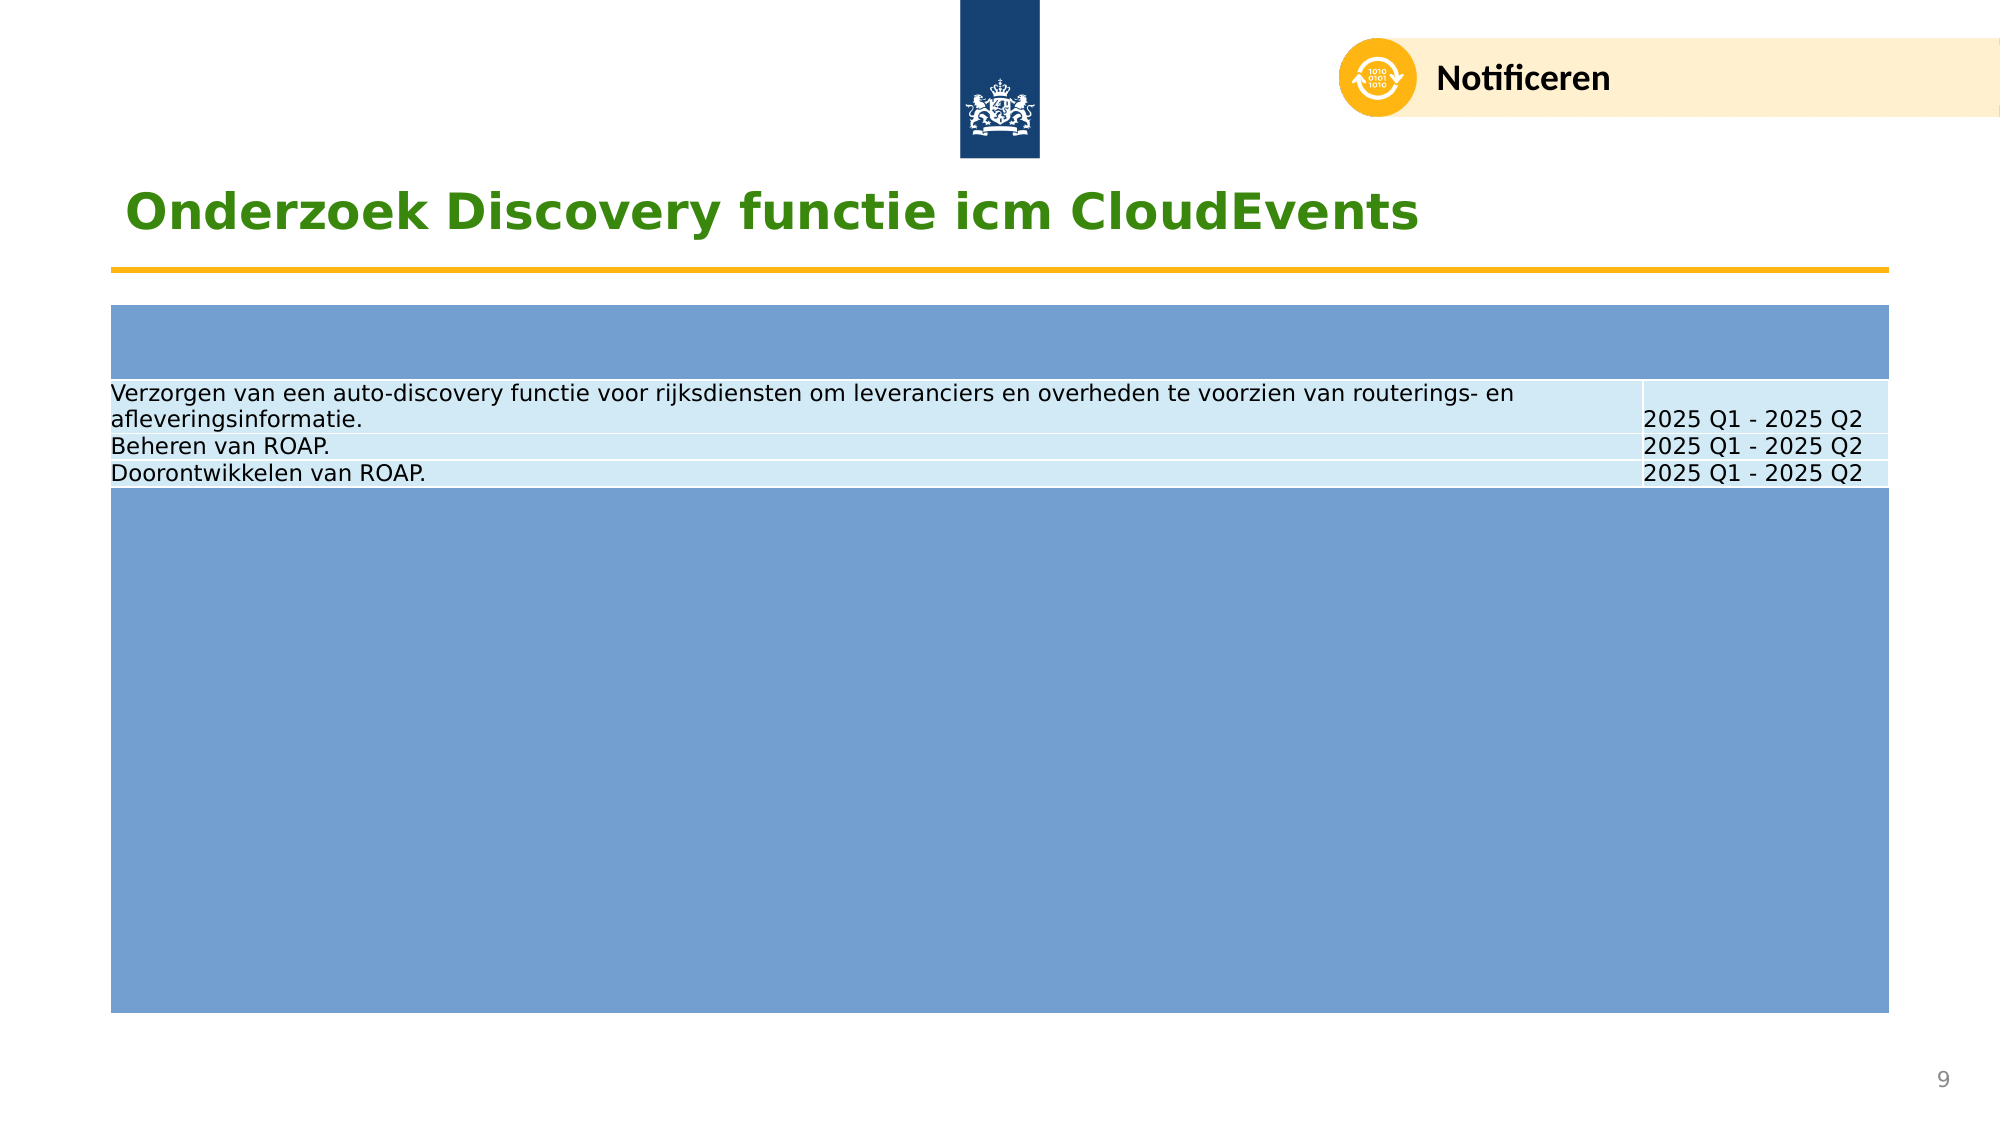

Notificeren
# Onderzoek Discovery functie icm CloudEvents
N.t.b.
| Verzorgen van een auto-discovery functie voor rijksdiensten om leveranciers en overheden te voorzien van routerings- en afleveringsinformatie. | 2025 Q1 - 2025 Q2 |
| --- | --- |
| Beheren van ROAP. | 2025 Q1 - 2025 Q2 |
| Doorontwikkelen van ROAP. | 2025 Q1 - 2025 Q2 |
9